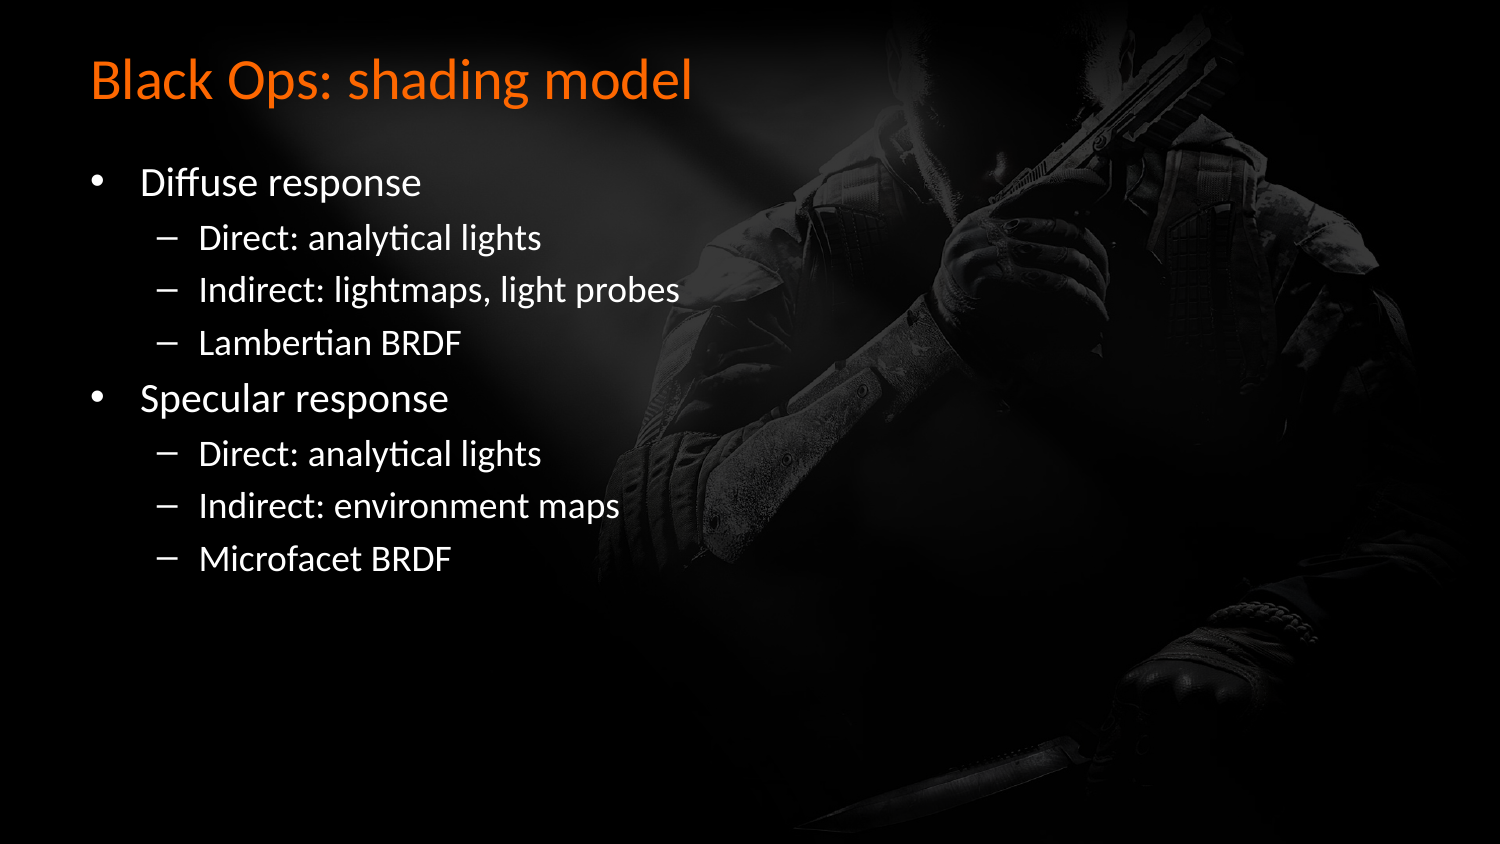

# Black Ops: shading model
Diffuse response
Direct: analytical lights
Indirect: lightmaps, light probes
Lambertian BRDF
Specular response
Direct: analytical lights
Indirect: environment maps
Microfacet BRDF